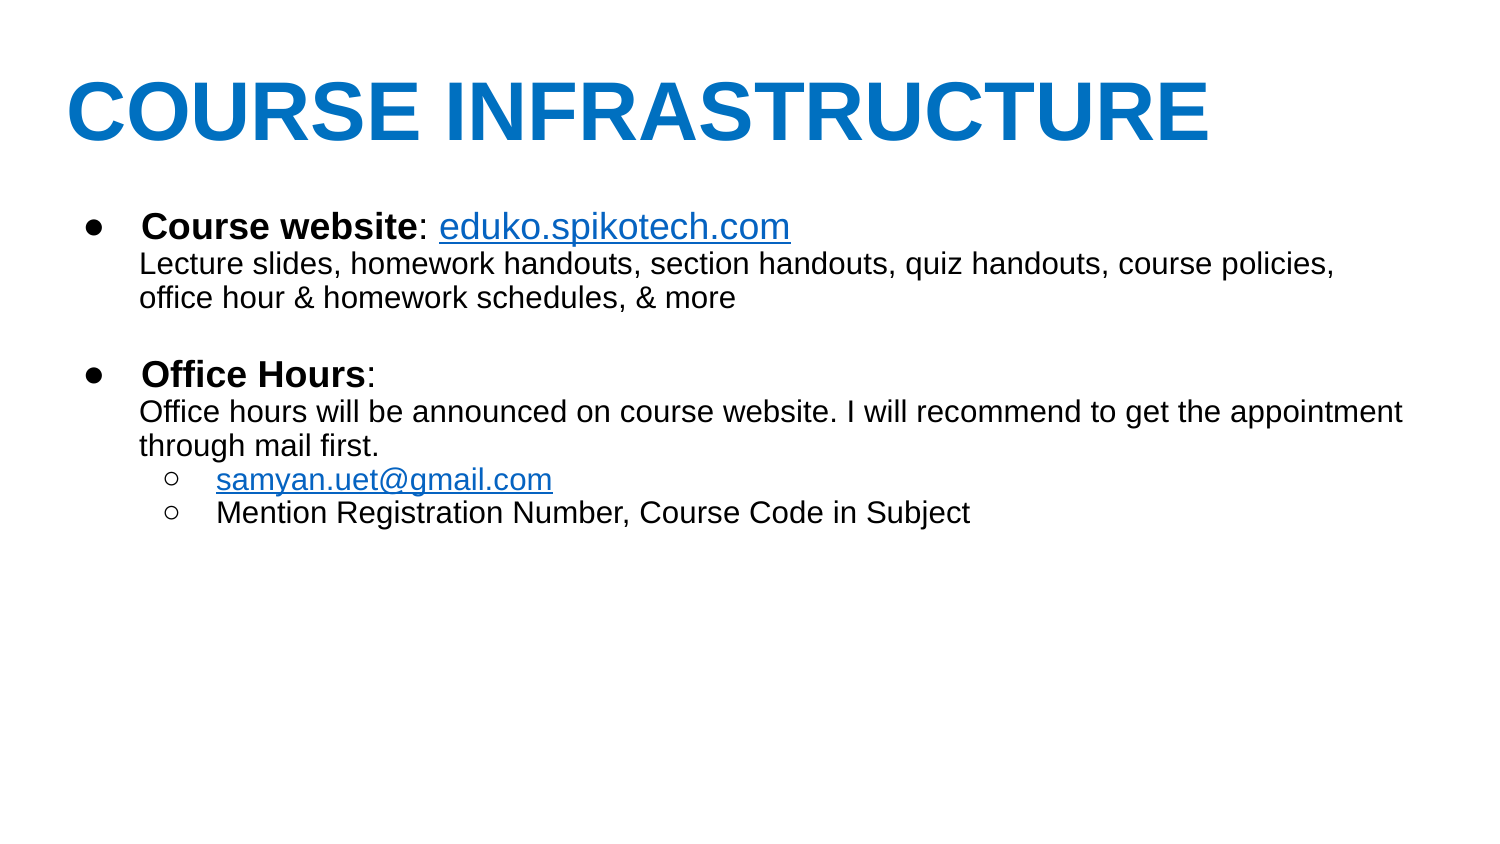

# COURSE INFRASTRUCTURE
Course website: eduko.spikotech.com
Lecture slides, homework handouts, section handouts, quiz handouts, course policies, office hour & homework schedules, & more

Office Hours:
Office hours will be announced on course website. I will recommend to get the appointment through mail first.
samyan.uet@gmail.com
Mention Registration Number, Course Code in Subject